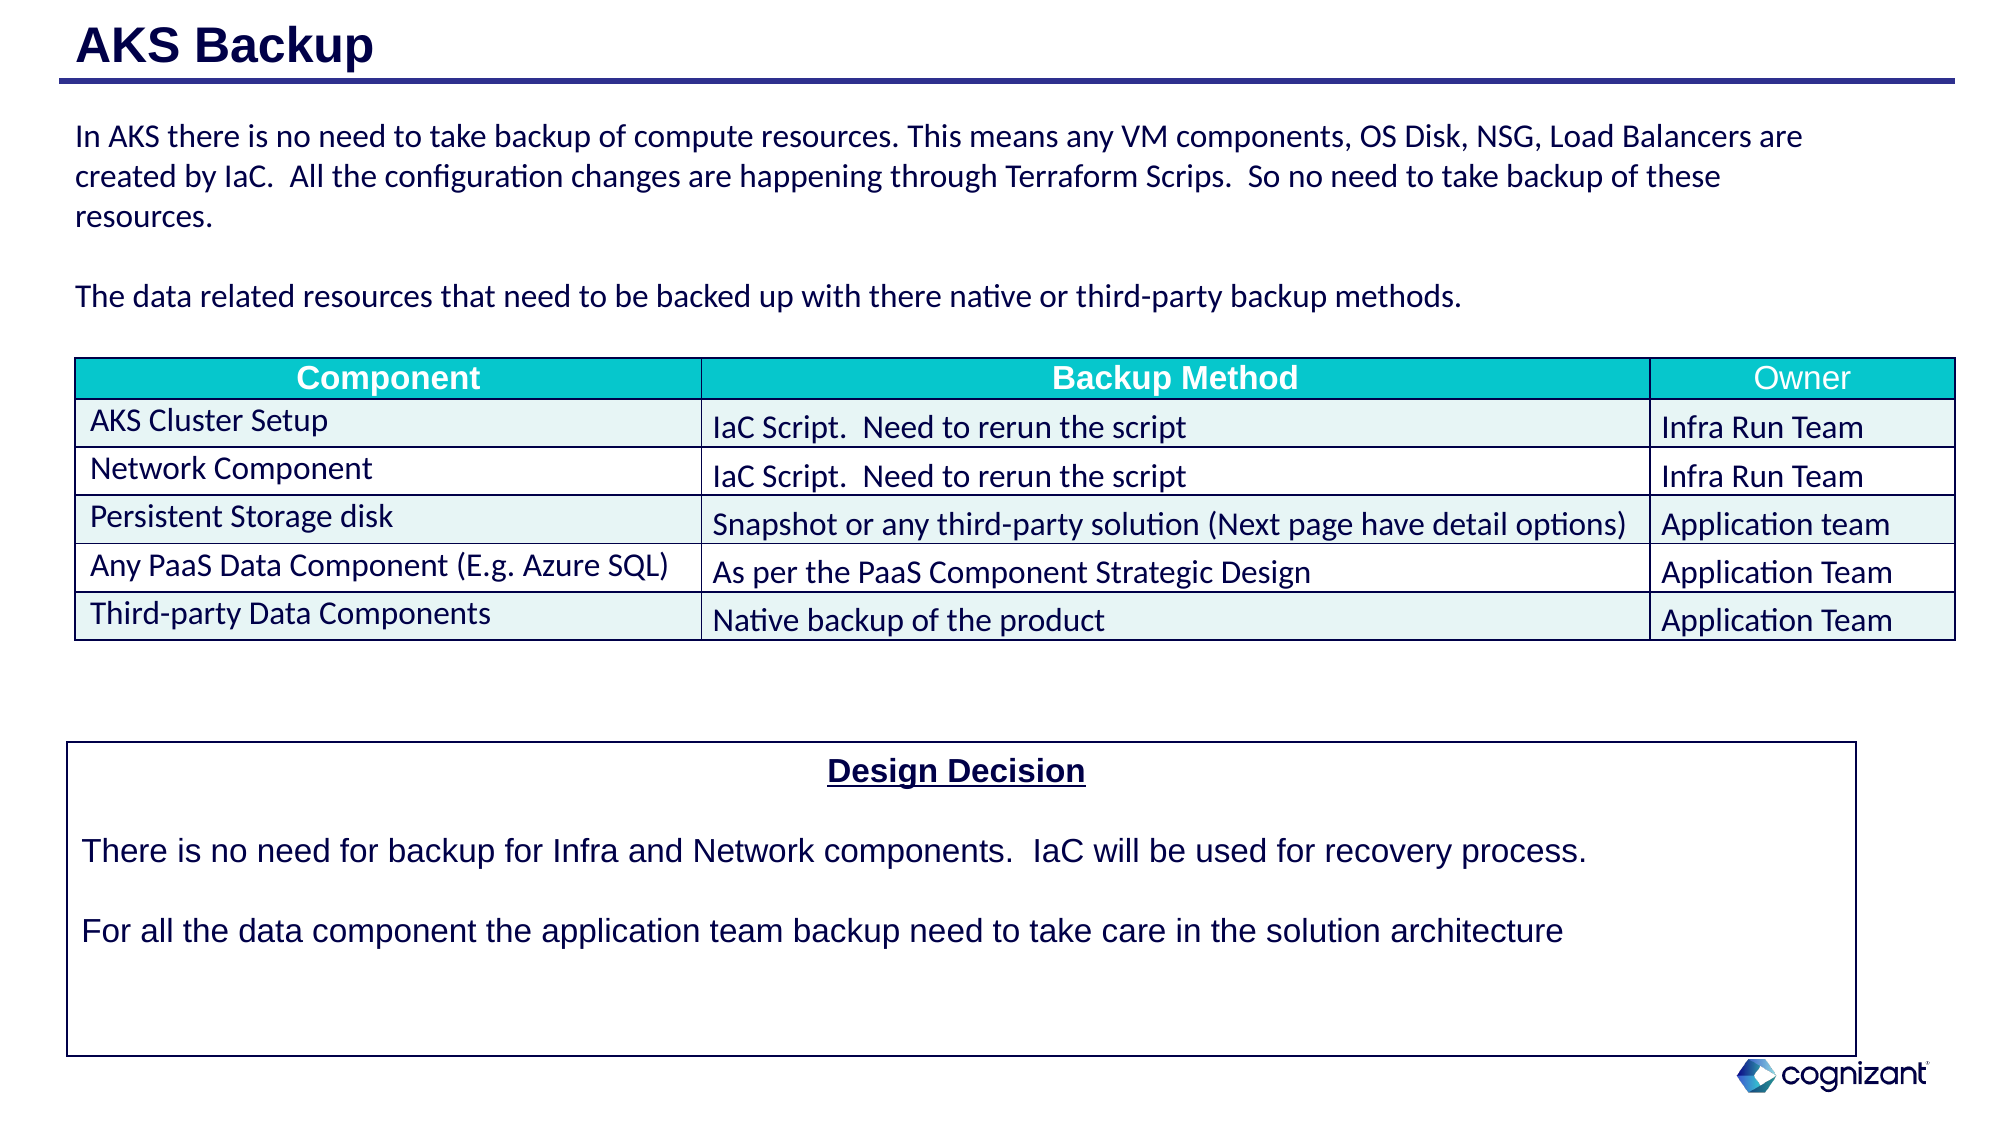

# AKS Backup
In AKS there is no need to take backup of compute resources. This means any VM components, OS Disk, NSG, Load Balancers are created by IaC.  All the configuration changes are happening through Terraform Scrips.  So no need to take backup of these resources.

The data related resources that need to be backed up with there native or third-party backup methods.

| Component | Backup Method | Owner |
| --- | --- | --- |
| AKS Cluster Setup | IaC Script. Need to rerun the script | Infra Run Team |
| Network Component | IaC Script. Need to rerun the script | Infra Run Team |
| Persistent Storage disk | Snapshot or any third-party solution (Next page have detail options) | Application team |
| Any PaaS Data Component (E.g. Azure SQL) | As per the PaaS Component Strategic Design | Application Team |
| Third-party Data Components | Native backup of the product | Application Team |
Design Decision

There is no need for backup for Infra and Network components.  IaC will be used for recovery process.

For all the data component the application team backup need to take care in the solution architecture